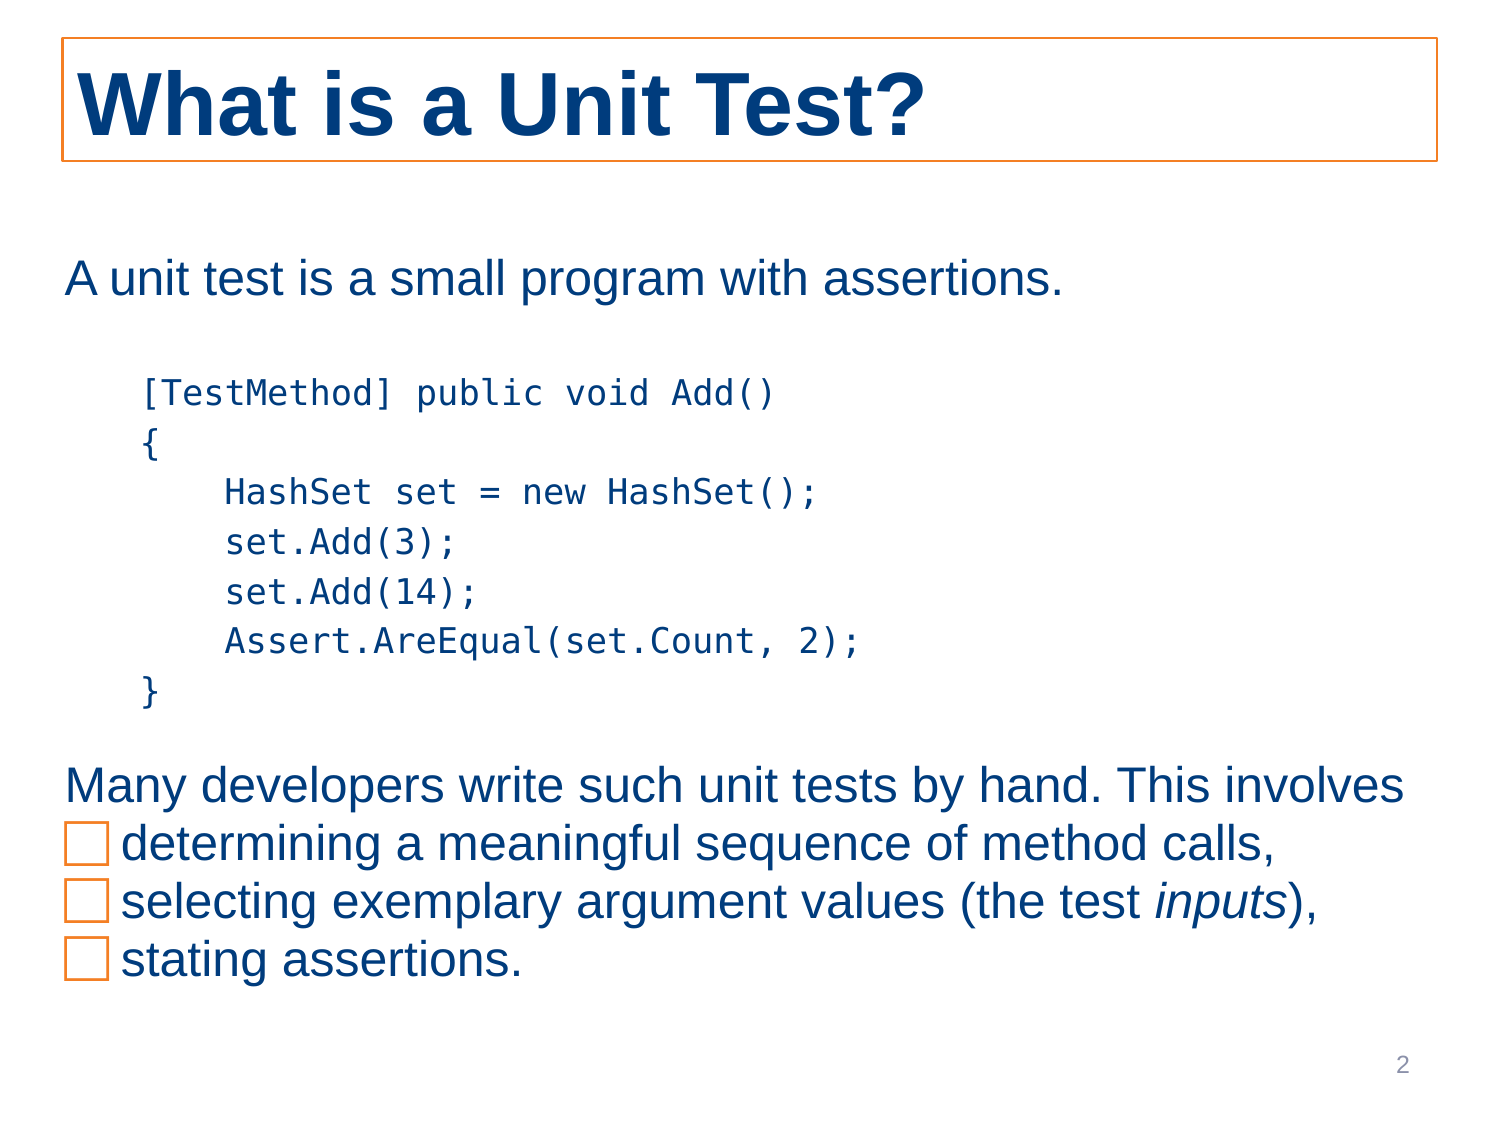

# What is a Unit Test?
A unit test is a small program with assertions.

[TestMethod] public void Add()
{
    HashSet set = new HashSet();
    set.Add(3);
    set.Add(14);
    Assert.AreEqual(set.Count, 2);
}

Many developers write such unit tests by hand. This involves
determining a meaningful sequence of method calls,
selecting exemplary argument values (the test inputs),
stating assertions.

2